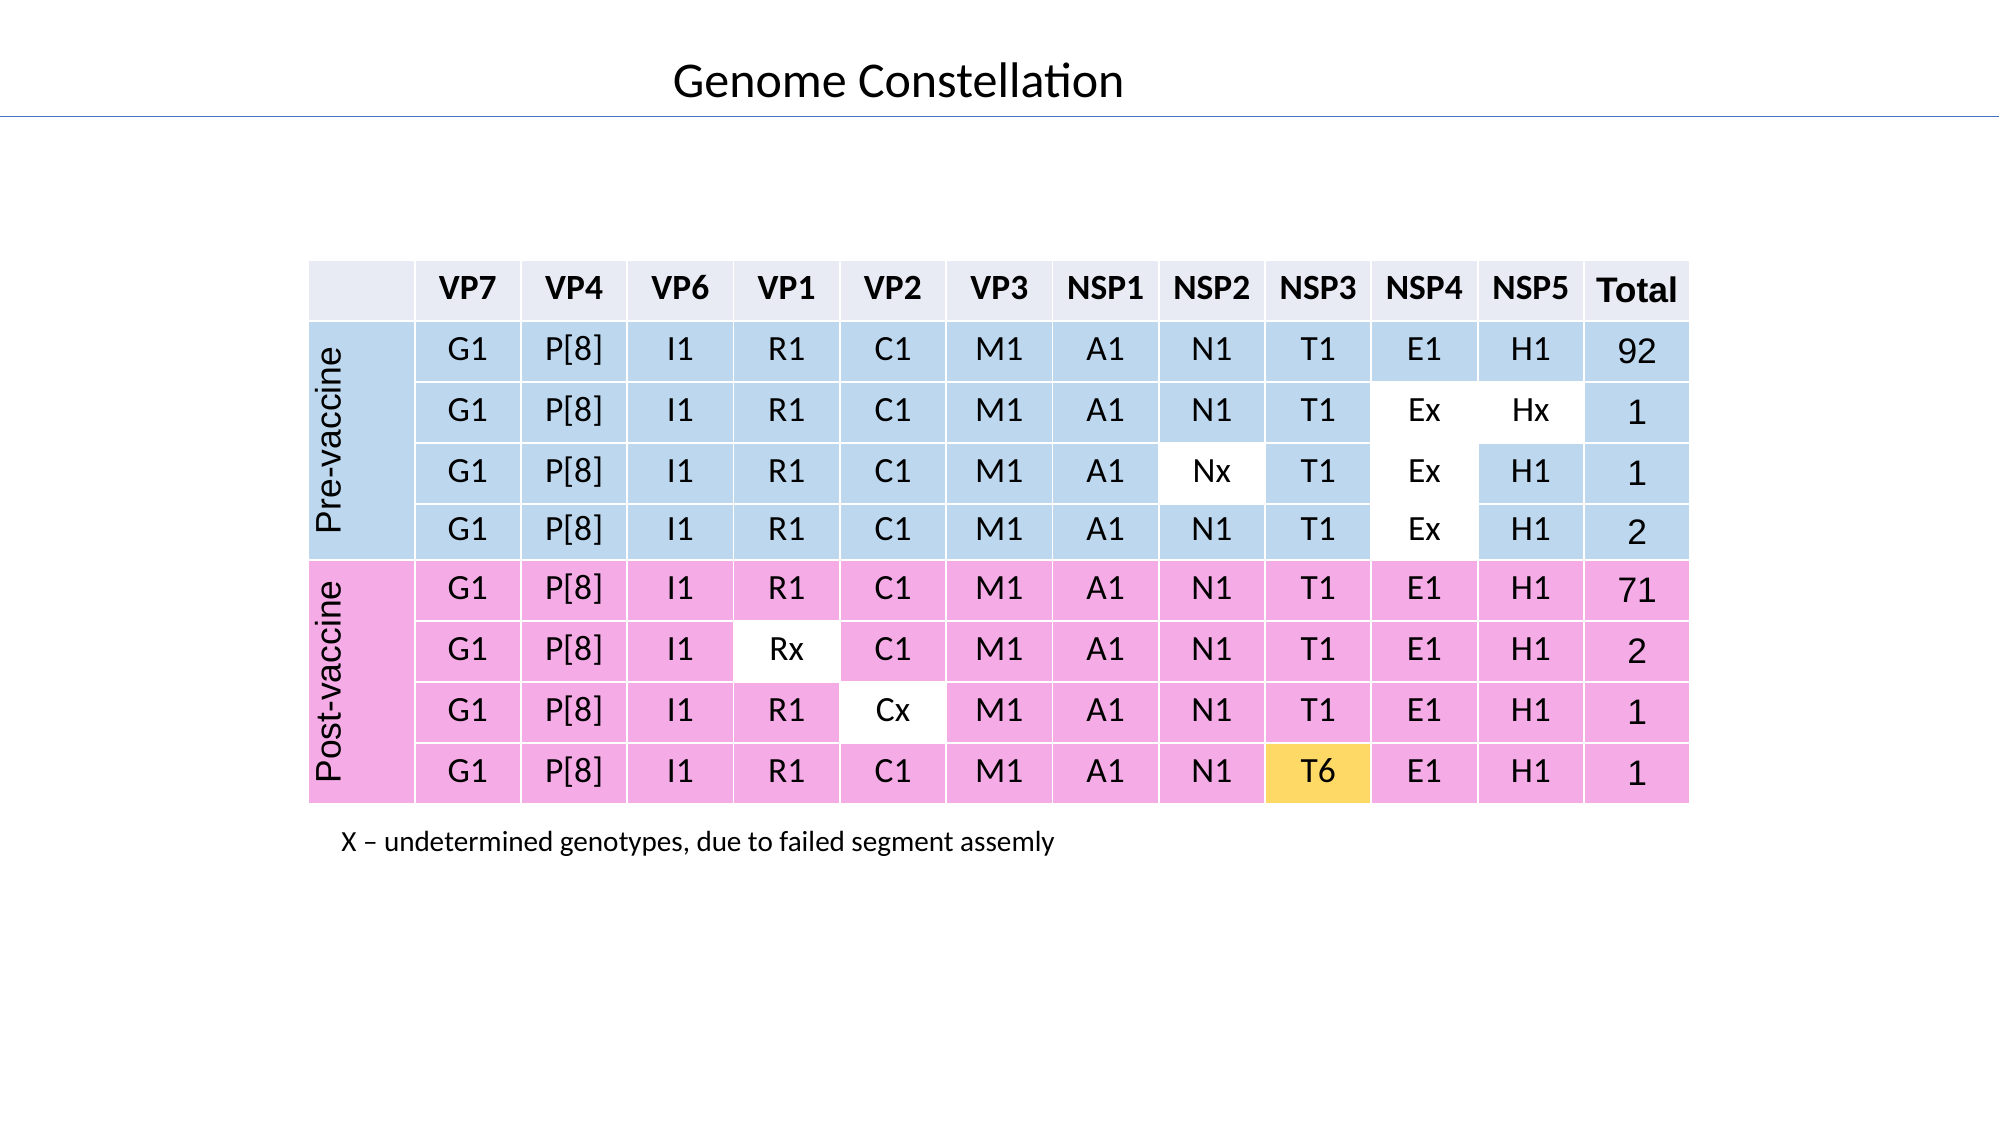

Genome Constellation
|  | VP7 | VP4 | VP6 | VP1 | VP2 | VP3 | NSP1 | NSP2 | NSP3 | NSP4 | NSP5 | Total |
| --- | --- | --- | --- | --- | --- | --- | --- | --- | --- | --- | --- | --- |
| Pre-vaccine | G1 | P[8] | I1 | R1 | C1 | M1 | A1 | N1 | T1 | E1 | H1 | 92 |
|  | G1 | P[8] | I1 | R1 | C1 | M1 | A1 | N1 | T1 | Ex | Hx | 1 |
|  | G1 | P[8] | I1 | R1 | C1 | M1 | A1 | Nx | T1 | Ex | H1 | 1 |
|  | G1 | P[8] | I1 | R1 | C1 | M1 | A1 | N1 | T1 | Ex | H1 | 2 |
| Post-vaccine | G1 | P[8] | I1 | R1 | C1 | M1 | A1 | N1 | T1 | E1 | H1 | 71 |
|  | G1 | P[8] | I1 | Rx | C1 | M1 | A1 | N1 | T1 | E1 | H1 | 2 |
|  | G1 | P[8] | I1 | R1 | Cx | M1 | A1 | N1 | T1 | E1 | H1 | 1 |
|  | G1 | P[8] | I1 | R1 | C1 | M1 | A1 | N1 | T6 | E1 | H1 | 1 |
X – undetermined genotypes, due to failed segment assemly